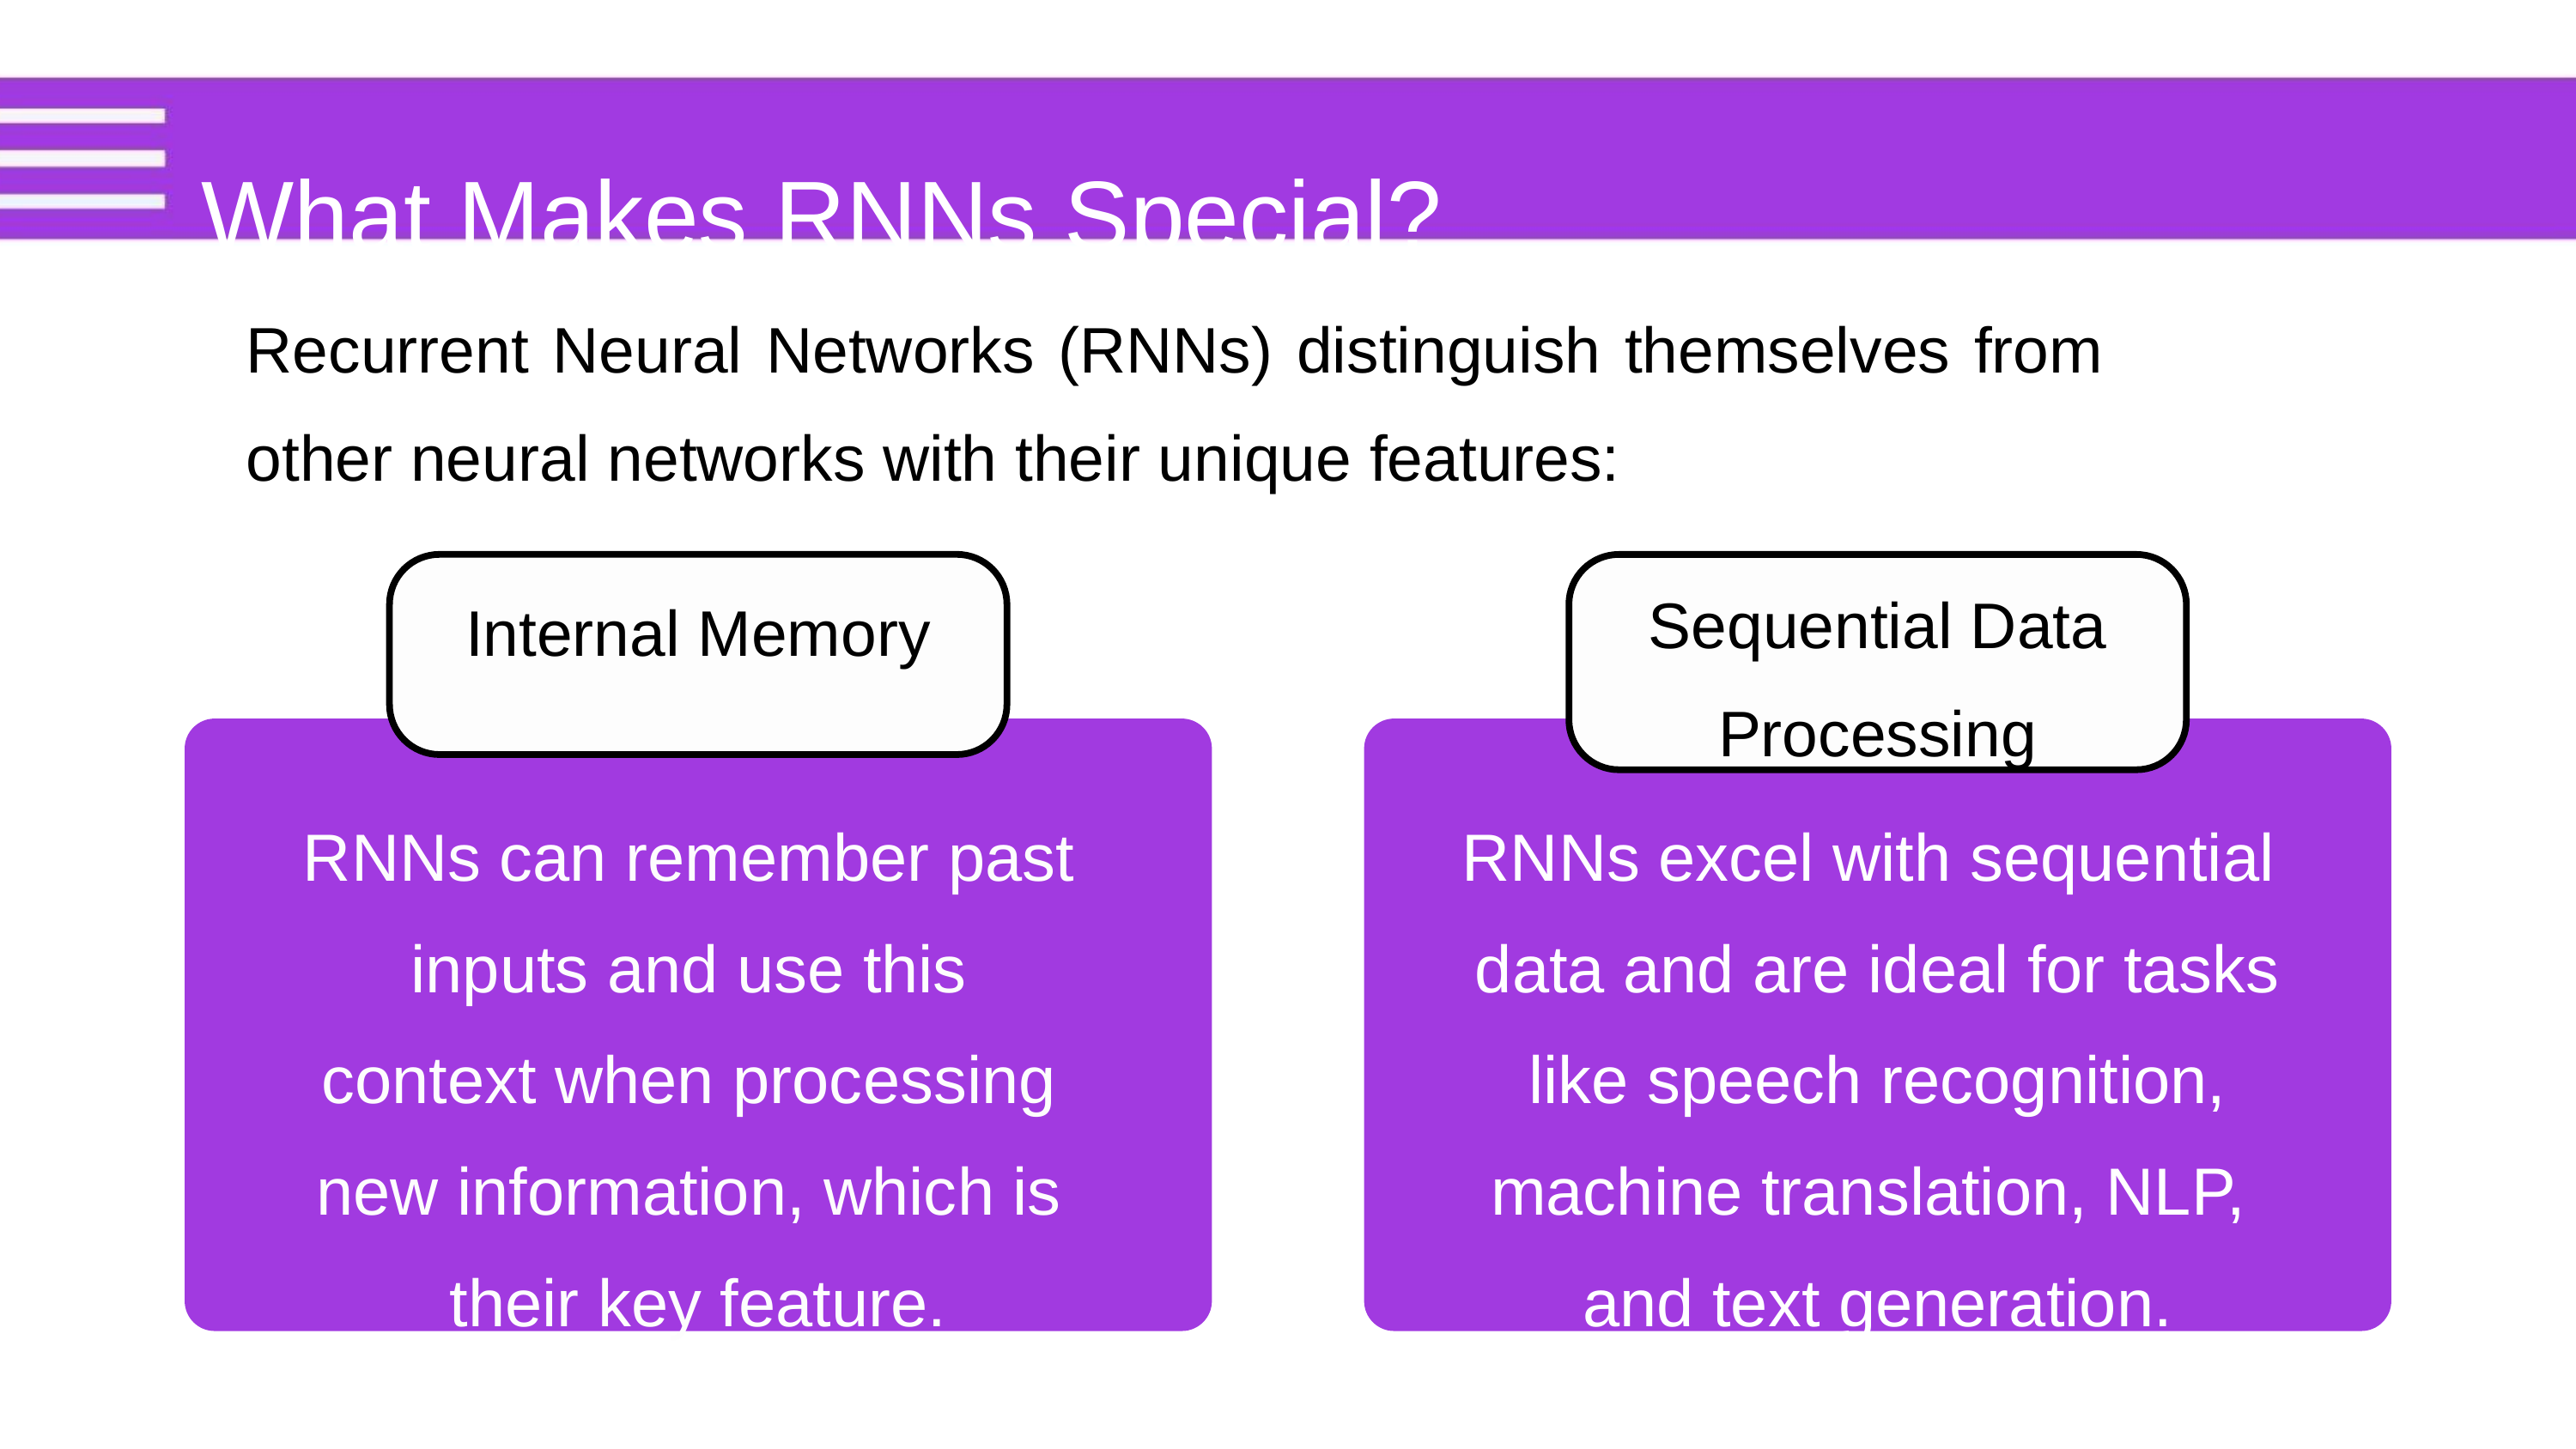

What Makes RNNs Special?

Recurrent Neural Networks (RNNs) distinguish themselves from other neural networks with their unique features:

Internal Memory

Sequential Data Processing

RNNs can remember past
inputs and use this
context when processing
new information, which is
their key feature.
RNNs excel with sequential
data and are ideal for tasks
 like speech recognition,
machine translation, NLP,
and text generation.